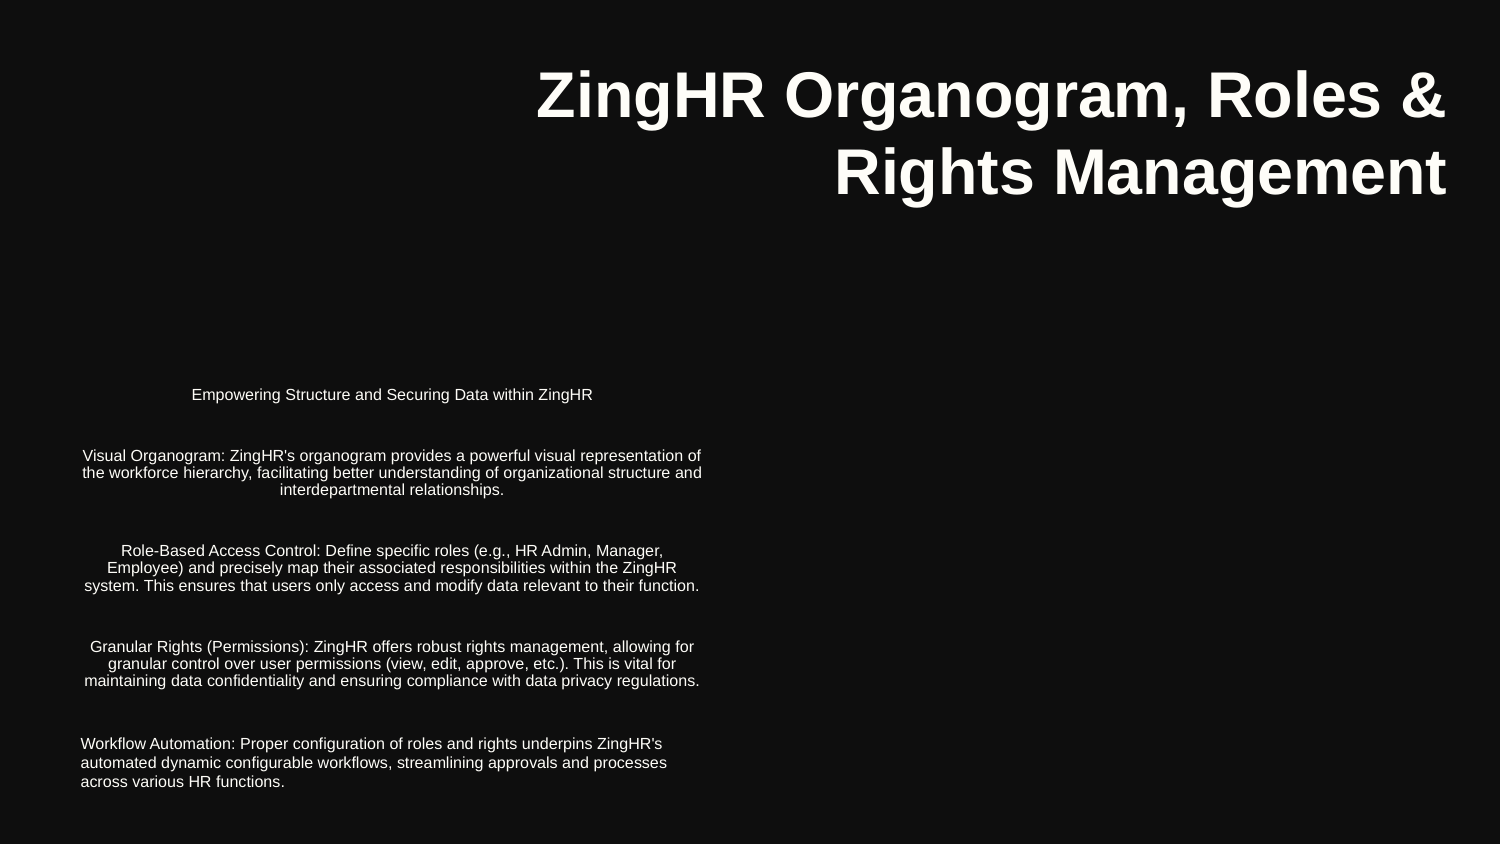

# ZingHR Organogram, Roles & Rights Management
Empowering Structure and Securing Data within ZingHR

Visual Organogram: ZingHR's organogram provides a powerful visual representation of the workforce hierarchy, facilitating better understanding of organizational structure and interdepartmental relationships.

Role-Based Access Control: Define specific roles (e.g., HR Admin, Manager, Employee) and precisely map their associated responsibilities within the ZingHR system. This ensures that users only access and modify data relevant to their function.

Granular Rights (Permissions): ZingHR offers robust rights management, allowing for granular control over user permissions (view, edit, approve, etc.). This is vital for maintaining data confidentiality and ensuring compliance with data privacy regulations.

Workflow Automation: Proper configuration of roles and rights underpins ZingHR's automated dynamic configurable workflows, streamlining approvals and processes across various HR functions.